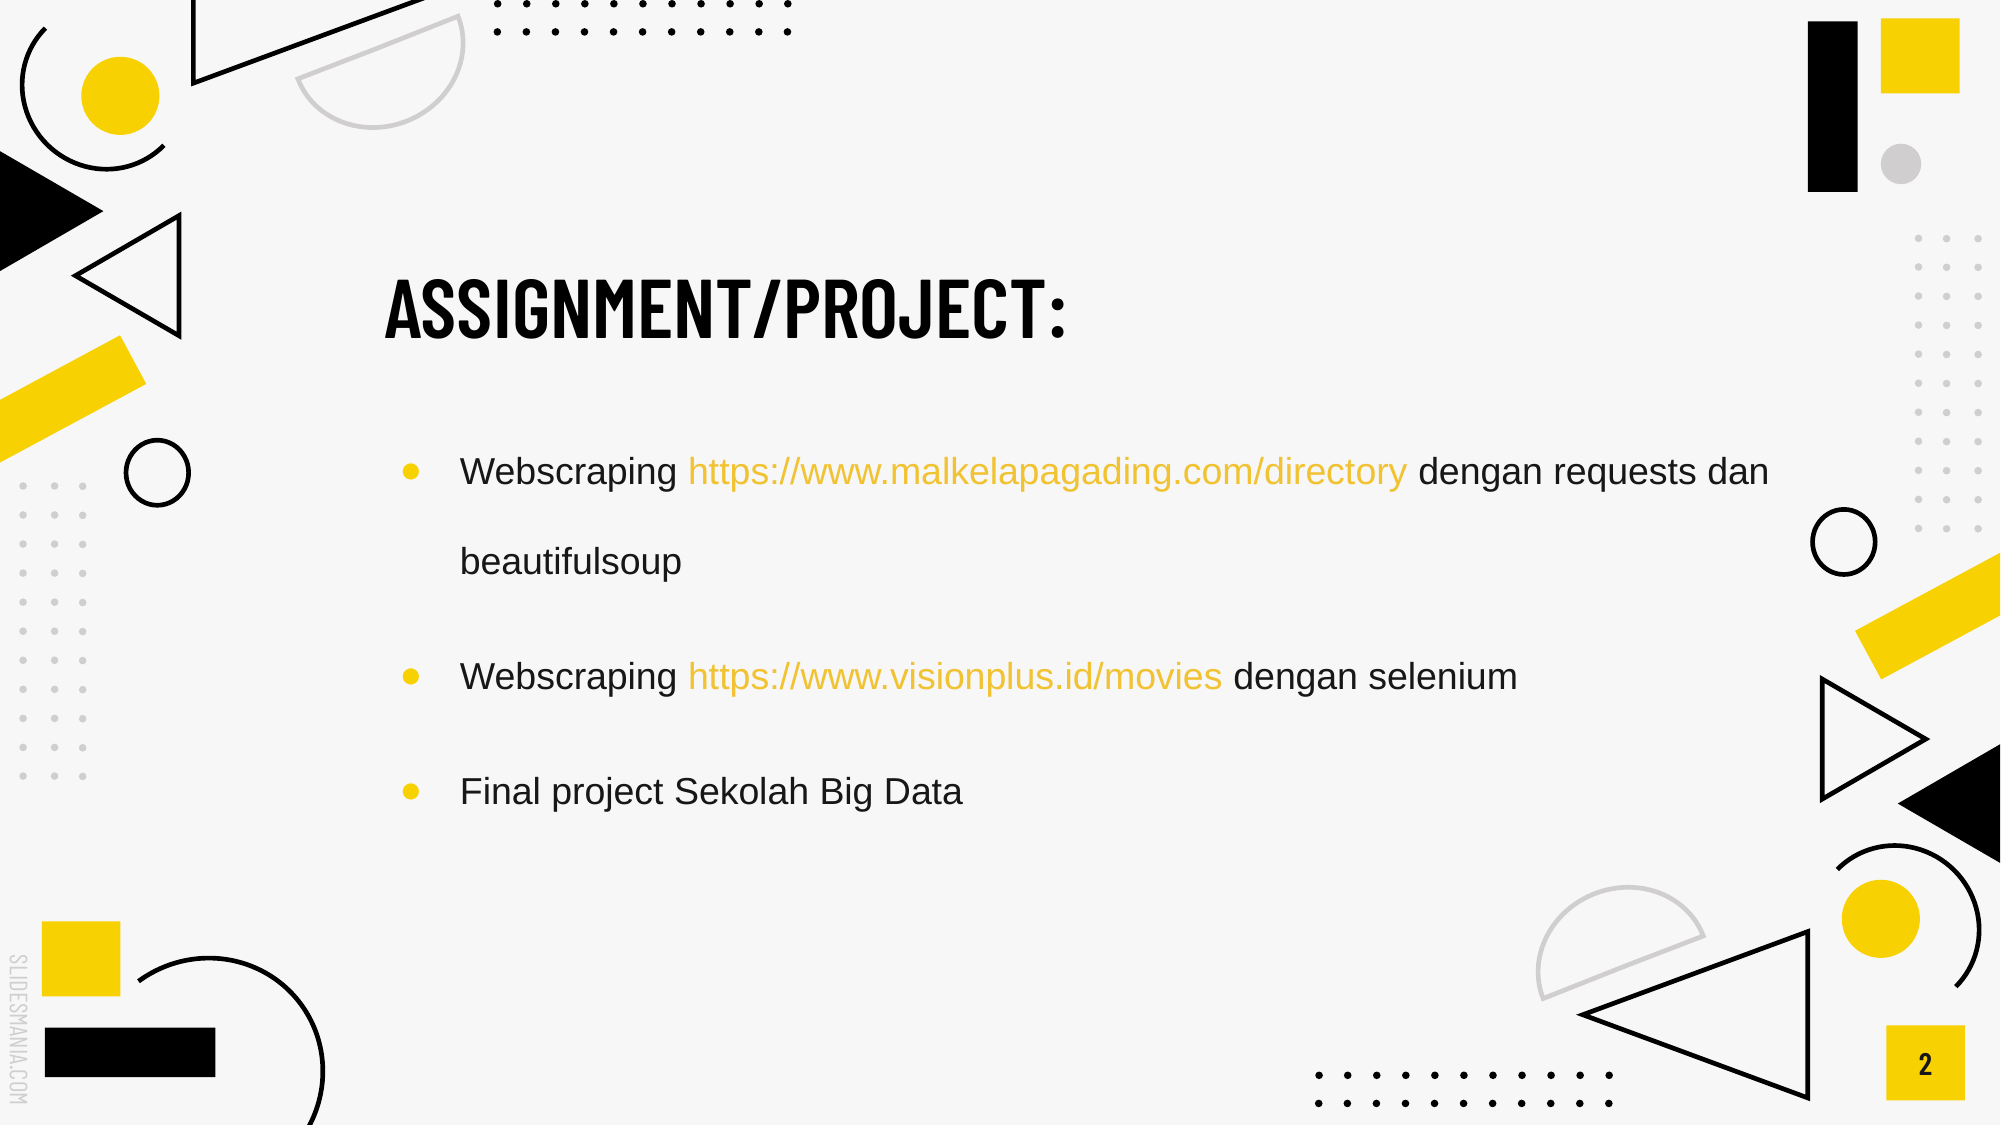

# ASSIGNMENT/PROJECT:
Webscraping https://www.malkelapagading.com/directory dengan requests dan beautifulsoup
Webscraping https://www.visionplus.id/movies dengan selenium
Final project Sekolah Big Data
2